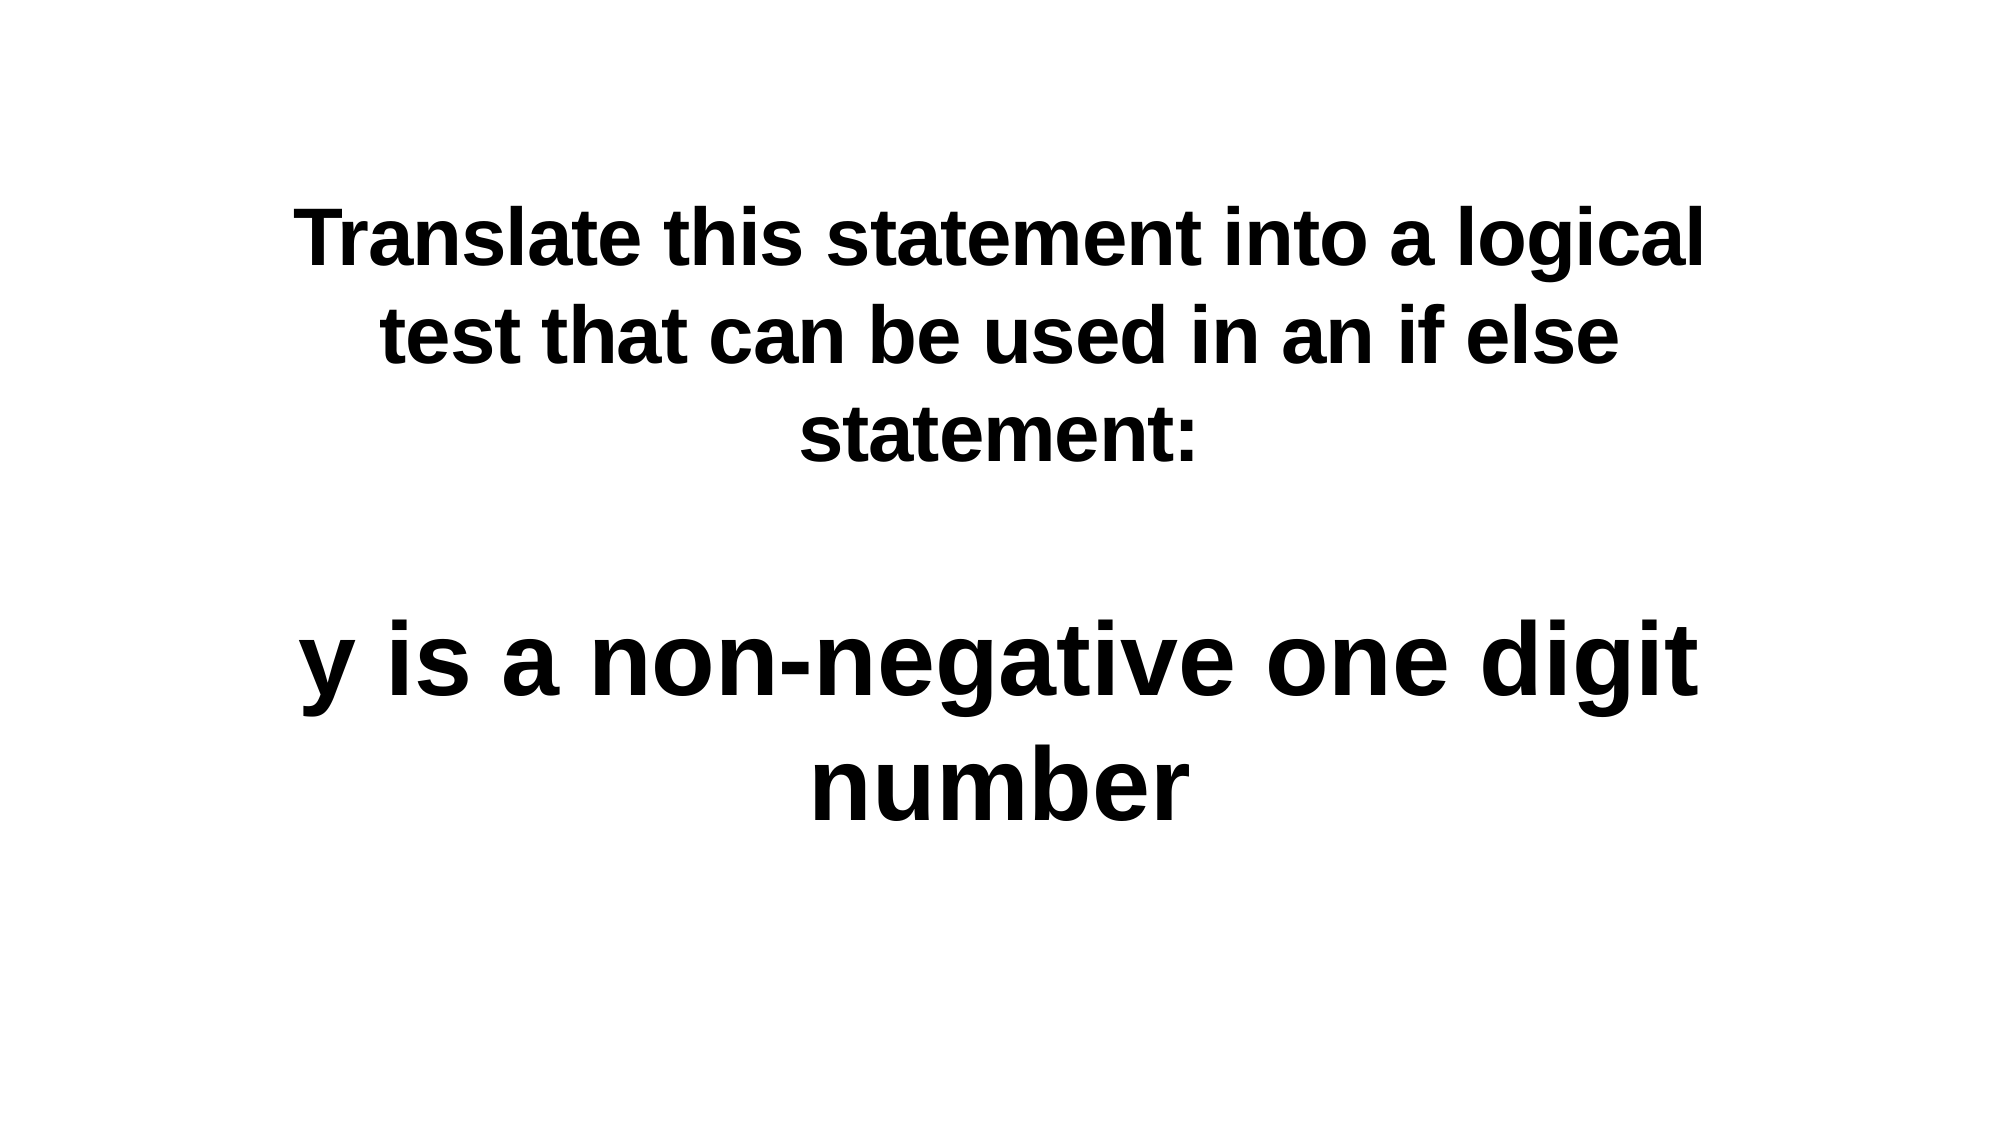

# Translate this statement into a logical test that can be used in an if else statement:
y is a non-negative one digit number